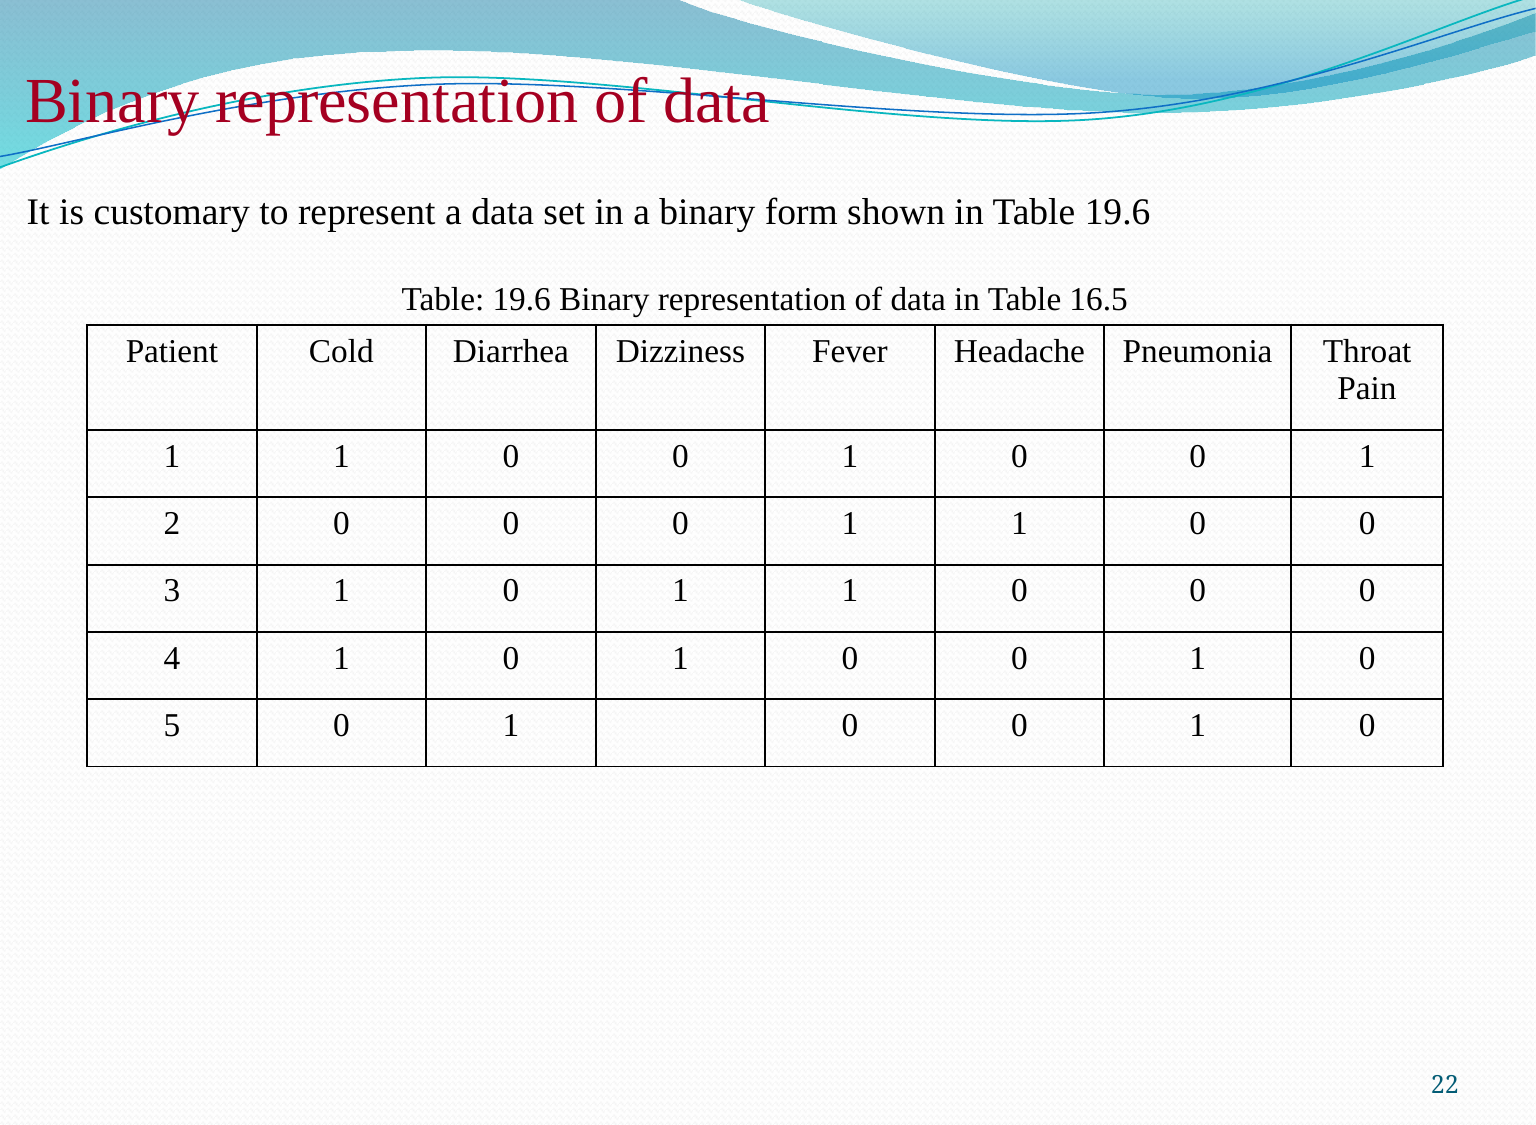

# Binary representation of data

It is customary to represent a data set in a binary form shown in Table 19.6

Table: 19.6 Binary representation of data in Table 16.5

| Patient | Cold | Diarrhea | Dizziness | Fever | Headache | Pneumonia | Throat Pain |
| --- | --- | --- | --- | --- | --- | --- | --- |
| 1 | 1 | 0 | 0 | 1 | 0 | 0 | 1 |
| 2 | 0 | 0 | 0 | 1 | 1 | 0 | 0 |
| 3 | 1 | 0 | 1 | 1 | 0 | 0 | 0 |
| 4 | 1 | 0 | 1 | 0 | 0 | 1 | 0 |
| 5 | 0 | 1 |  | 0 | 0 | 1 | 0 |
22